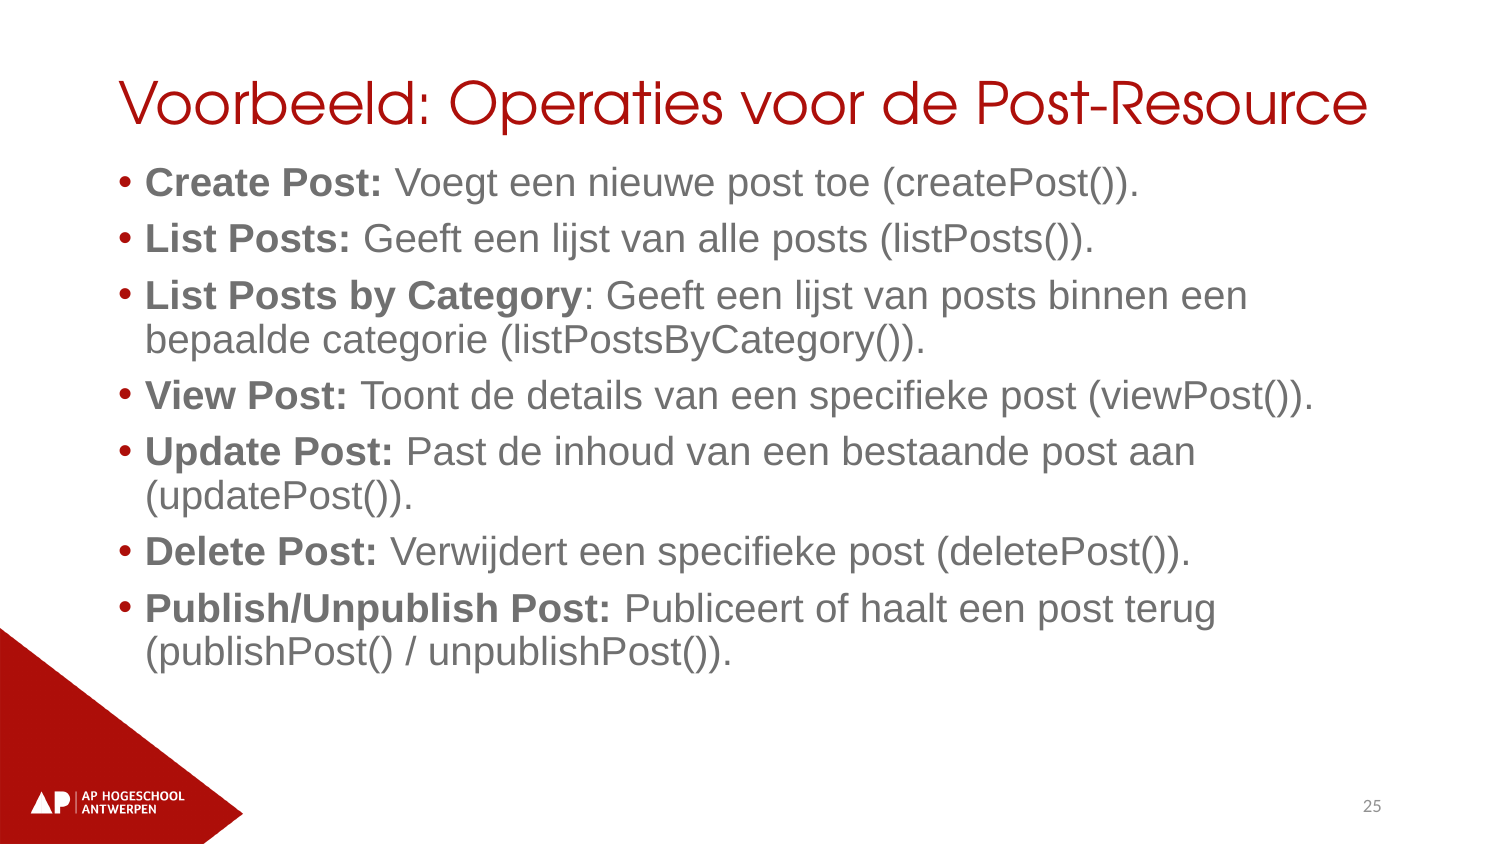

# Voorbeeld: Operaties voor de Post-Resource
Create Post: Voegt een nieuwe post toe (createPost()).
List Posts: Geeft een lijst van alle posts (listPosts()).
List Posts by Category: Geeft een lijst van posts binnen een bepaalde categorie (listPostsByCategory()).
View Post: Toont de details van een specifieke post (viewPost()).
Update Post: Past de inhoud van een bestaande post aan (updatePost()).
Delete Post: Verwijdert een specifieke post (deletePost()).
Publish/Unpublish Post: Publiceert of haalt een post terug (publishPost() / unpublishPost()).
25